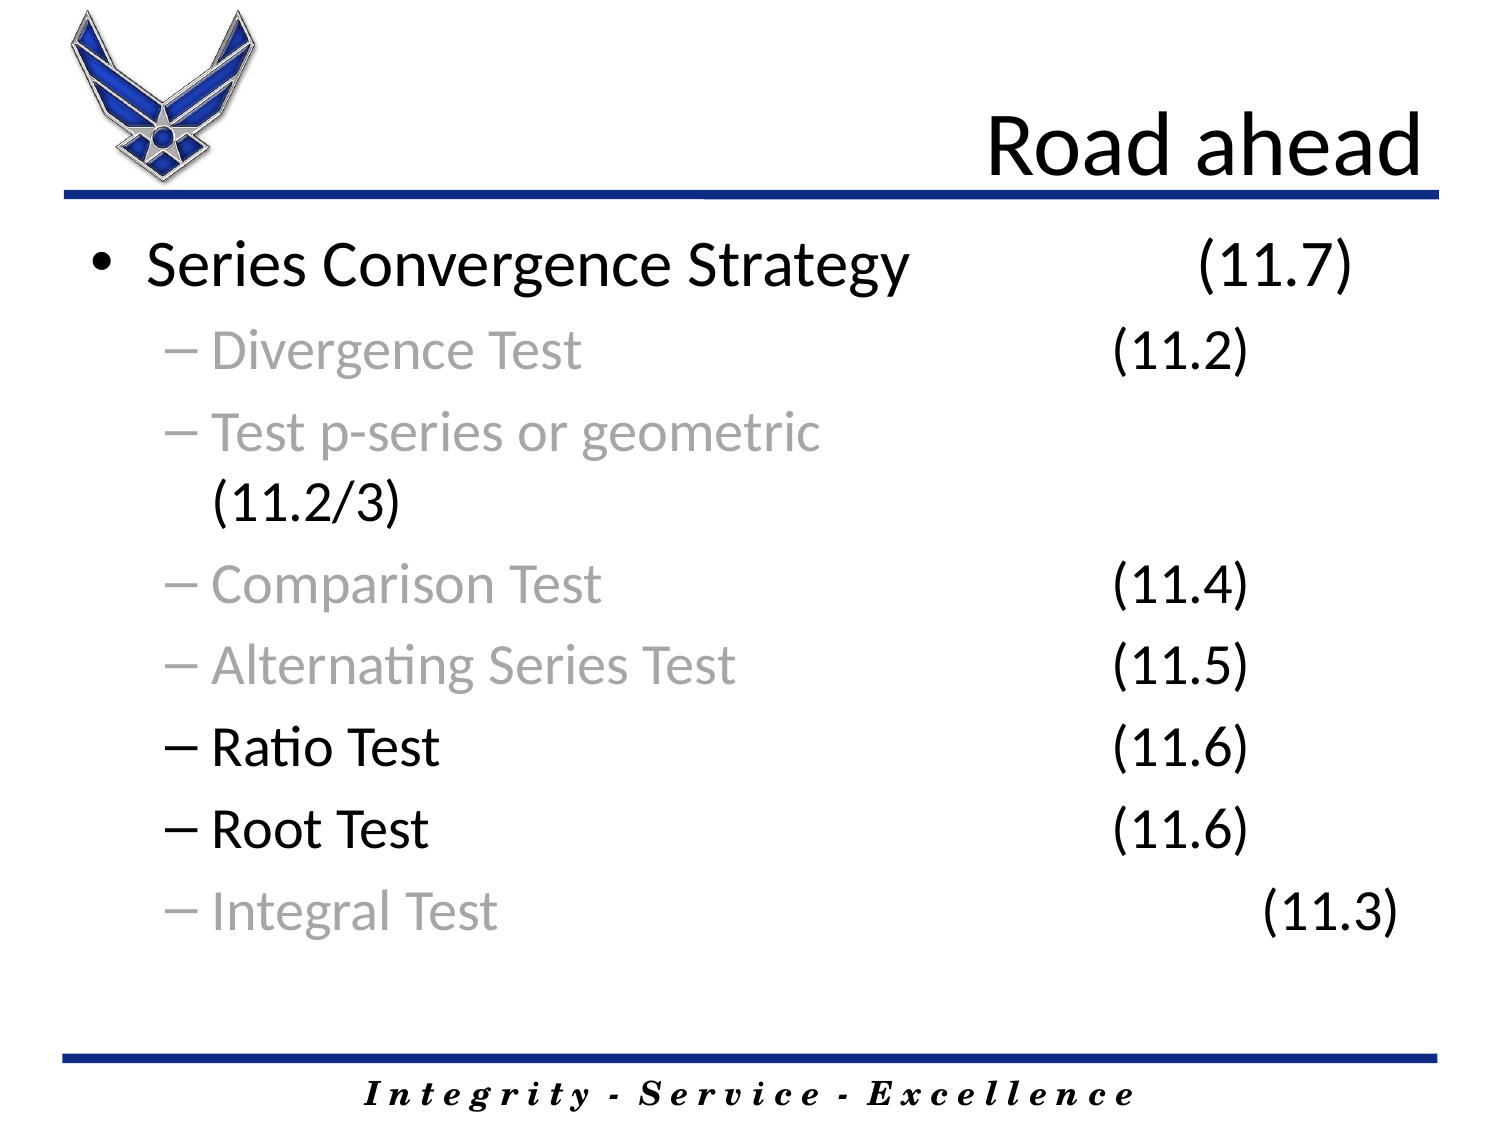

# Road ahead
Series Convergence Strategy 		(11.7)
Divergence Test 				(11.2)
Test p-series or geometric 			(11.2/3)
Comparison Test 				(11.4)
Alternating Series Test 			(11.5)
Ratio Test 					(11.6)
Root Test 					(11.6)
Integral Test 					(11.3)